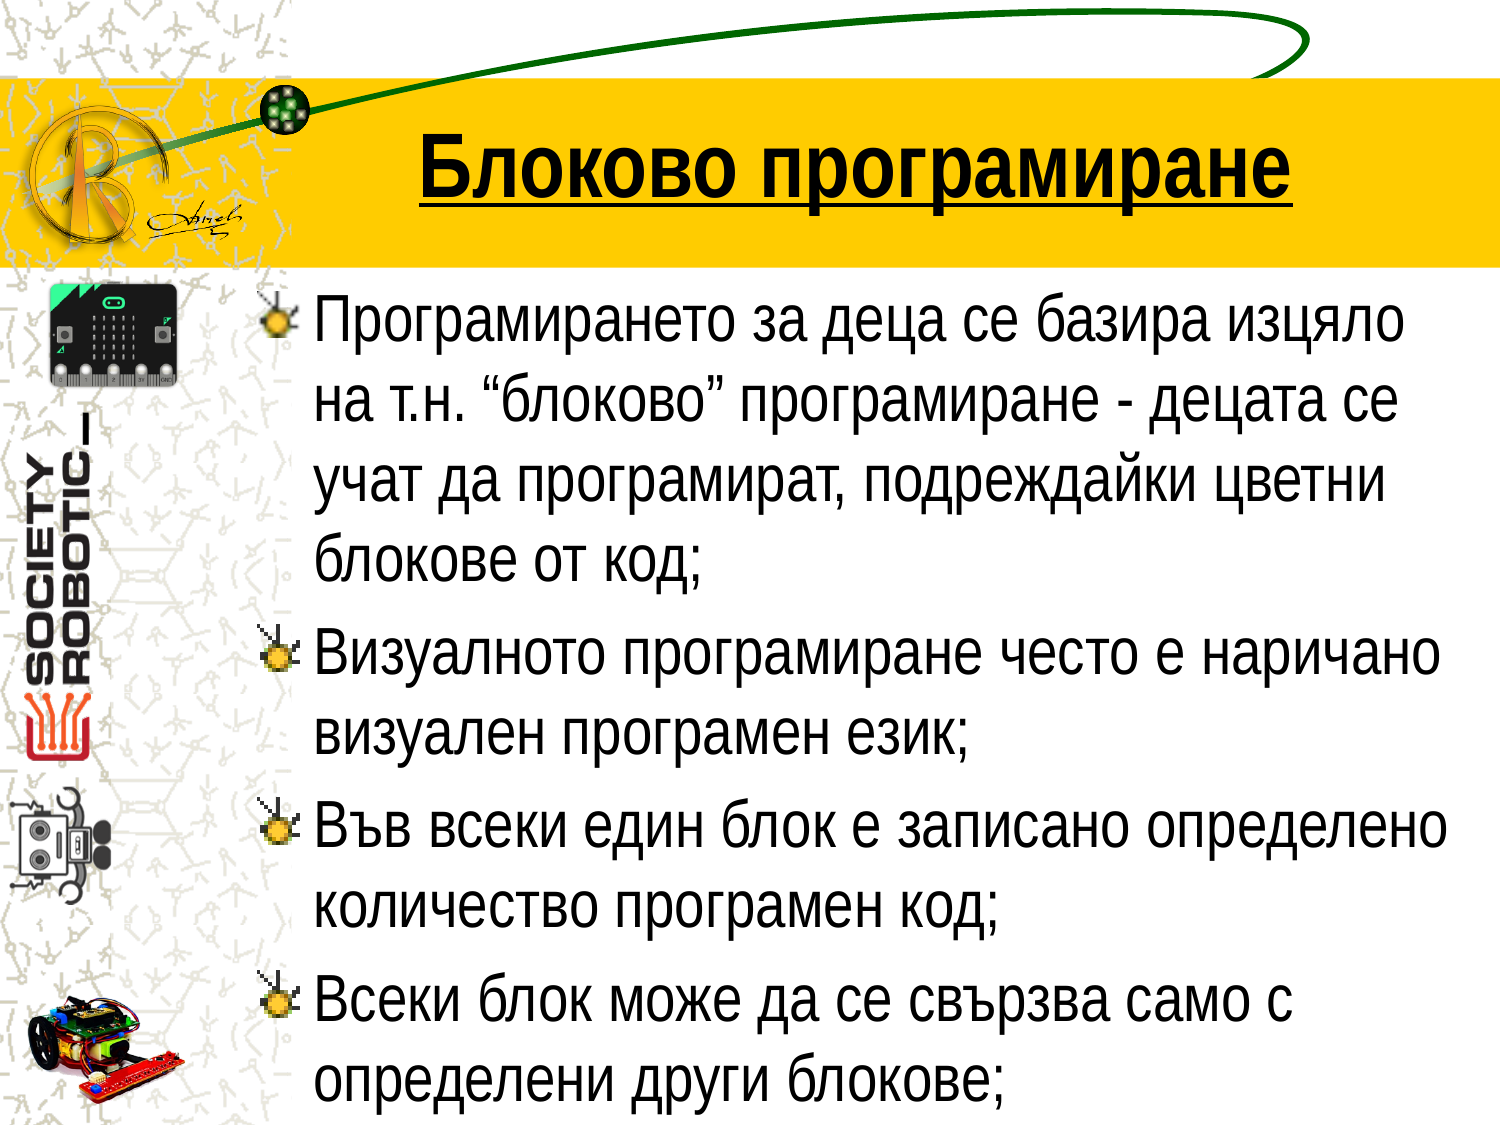

# Блоково програмиране
Програмирането за деца се базира изцяло на т.н. “блоково” програмиране - децата се учат да програмират, подреждайки цветни блокове от код;
Визуалното програмиране често е наричано визуален програмен език;
Във всеки един блок е записано определено количество програмен код;
Всеки блок може да се свързва само с определени други блокове;